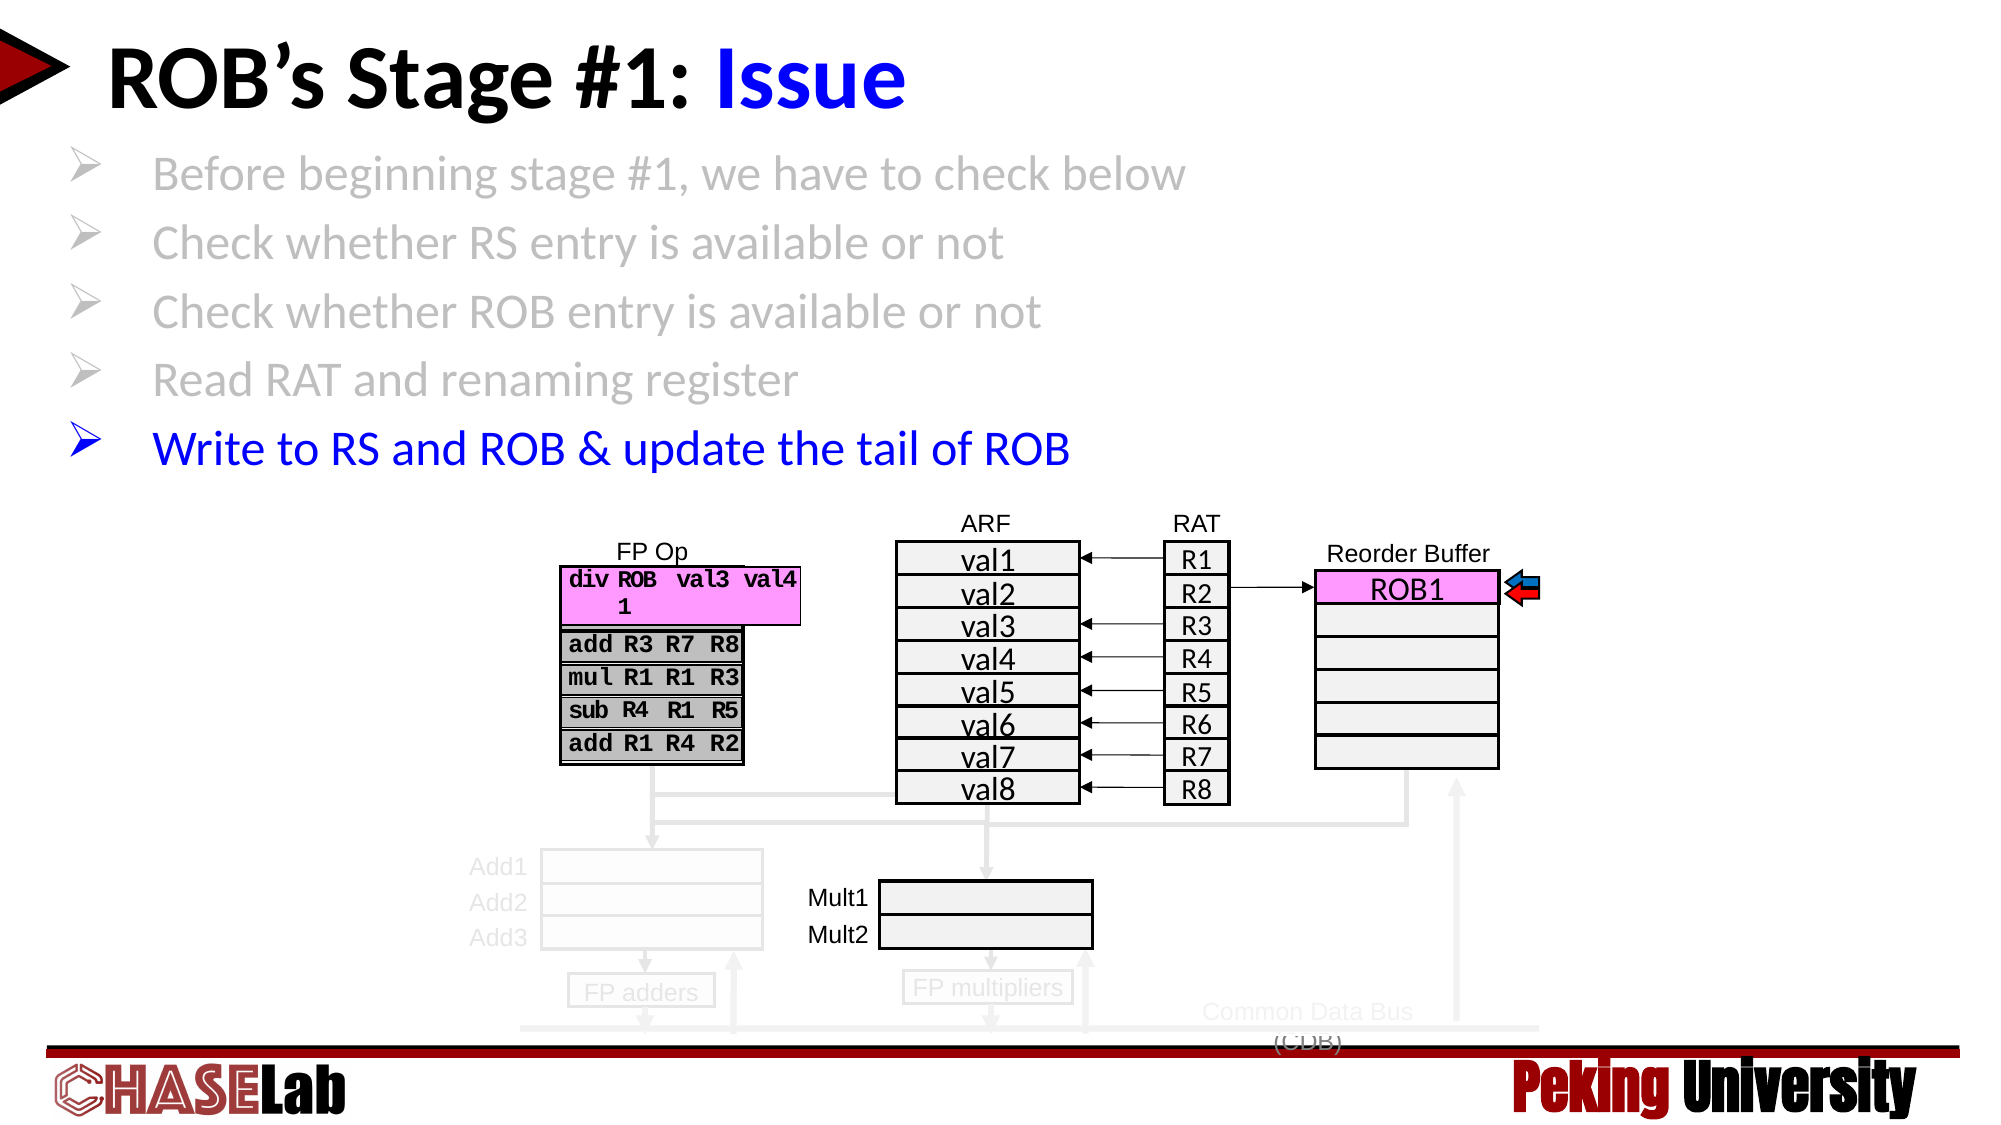

# ROB’s Stage #1: Issue
 Before beginning stage #1, we have to check below
 Check whether RS entry is available or not
 Check whether ROB entry is available or not
 Read RAT and renaming register
 Write to RS and ROB & update the tail of ROB

RAT
R1
R2
R3
R4
R5
R6
R7
R8
ARF
FP Op Queue

Reorder Buffer

val1
val2
val3
val4
val5
val6
val7
val8

| div | ROB1 | val3 | val4 |
| --- | --- | --- | --- |
ROB1

| mul | R1 | R2 | R6 |
| --- | --- | --- | --- |
| add | R3 | R7 | R8 |
| --- | --- | --- | --- |
| mul | R1 | R1 | R3 |
| --- | --- | --- | --- |
| sub | R4 | R1 | R5 |
| --- | --- | --- | --- |
| add | R1 | R4 | R2 |
| --- | --- | --- | --- |

Add1
Add2
Add3

Mult1
Mult2

FP multipliers

FP adders

Common Data Bus (CDB)